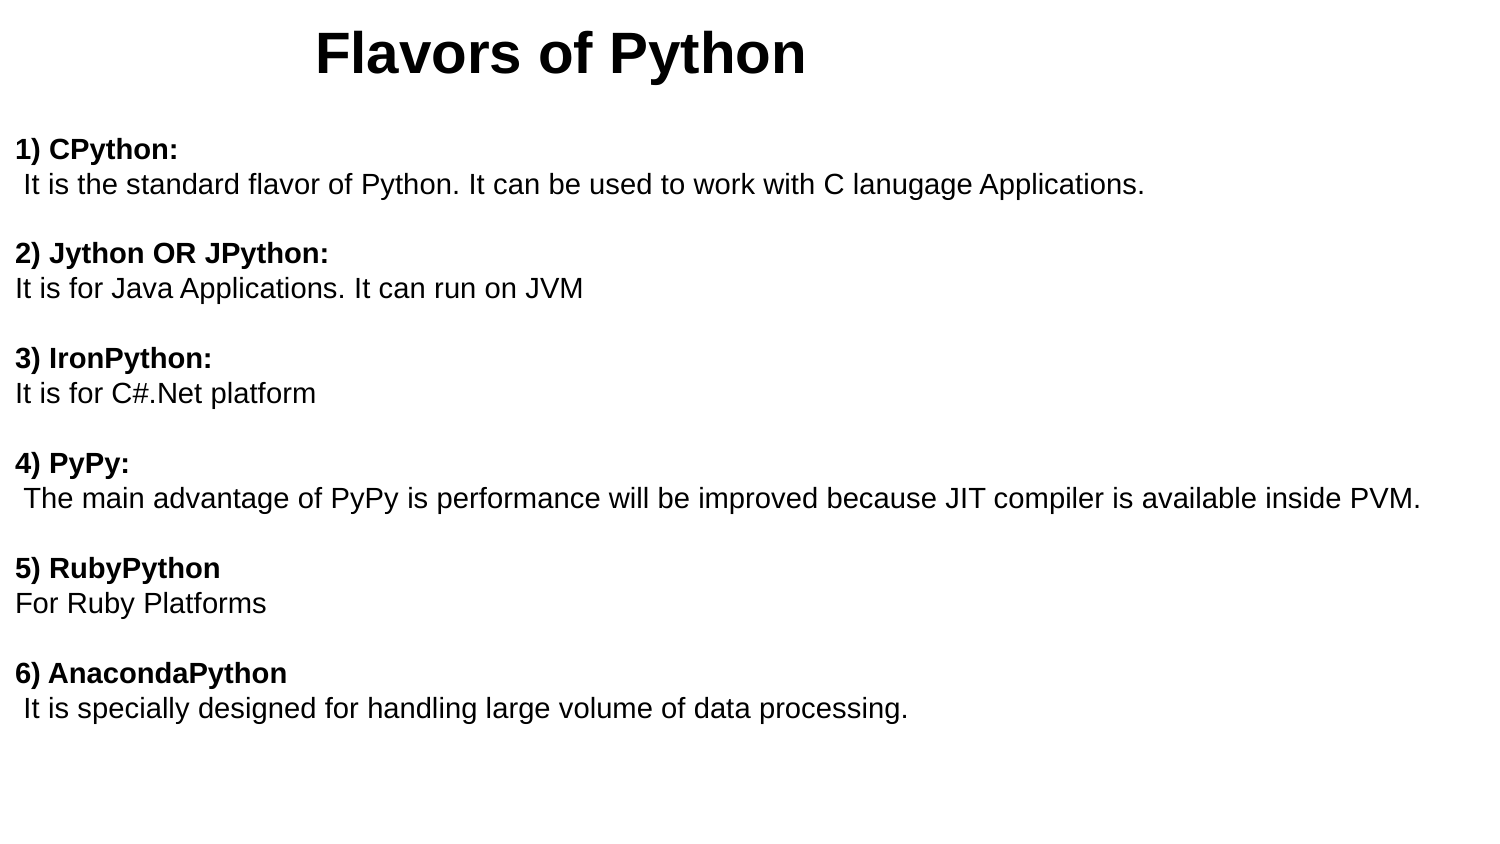

Flavors of Python

1) CPython:
 It is the standard flavor of Python. It can be used to work with C lanugage Applications.

2) Jython OR JPython:
It is for Java Applications. It can run on JVM

3) IronPython:
It is for C#.Net platform

4) PyPy:
 The main advantage of PyPy is performance will be improved because JIT compiler is available inside PVM.

5) RubyPython
For Ruby Platforms

6) AnacondaPython
 It is specially designed for handling large volume of data processing.